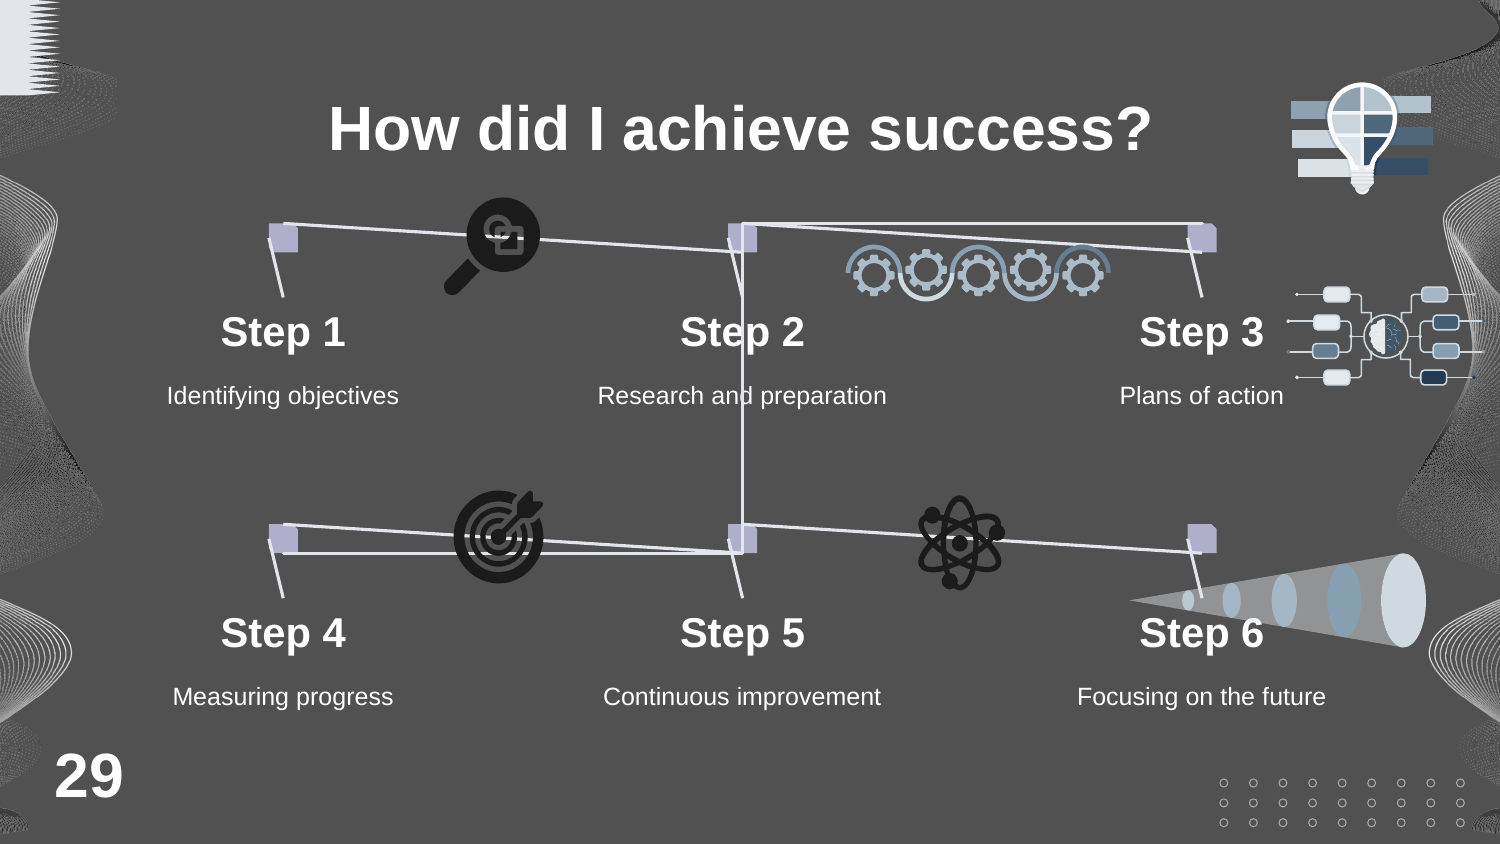

# How did I achieve success?

Step 1
Step 2
Step 3
Identifying objectives
Plans of action
Research and preparation

Step 4
Step 5
Step 6
Measuring progress
Focusing on the future
Continuous improvement
29